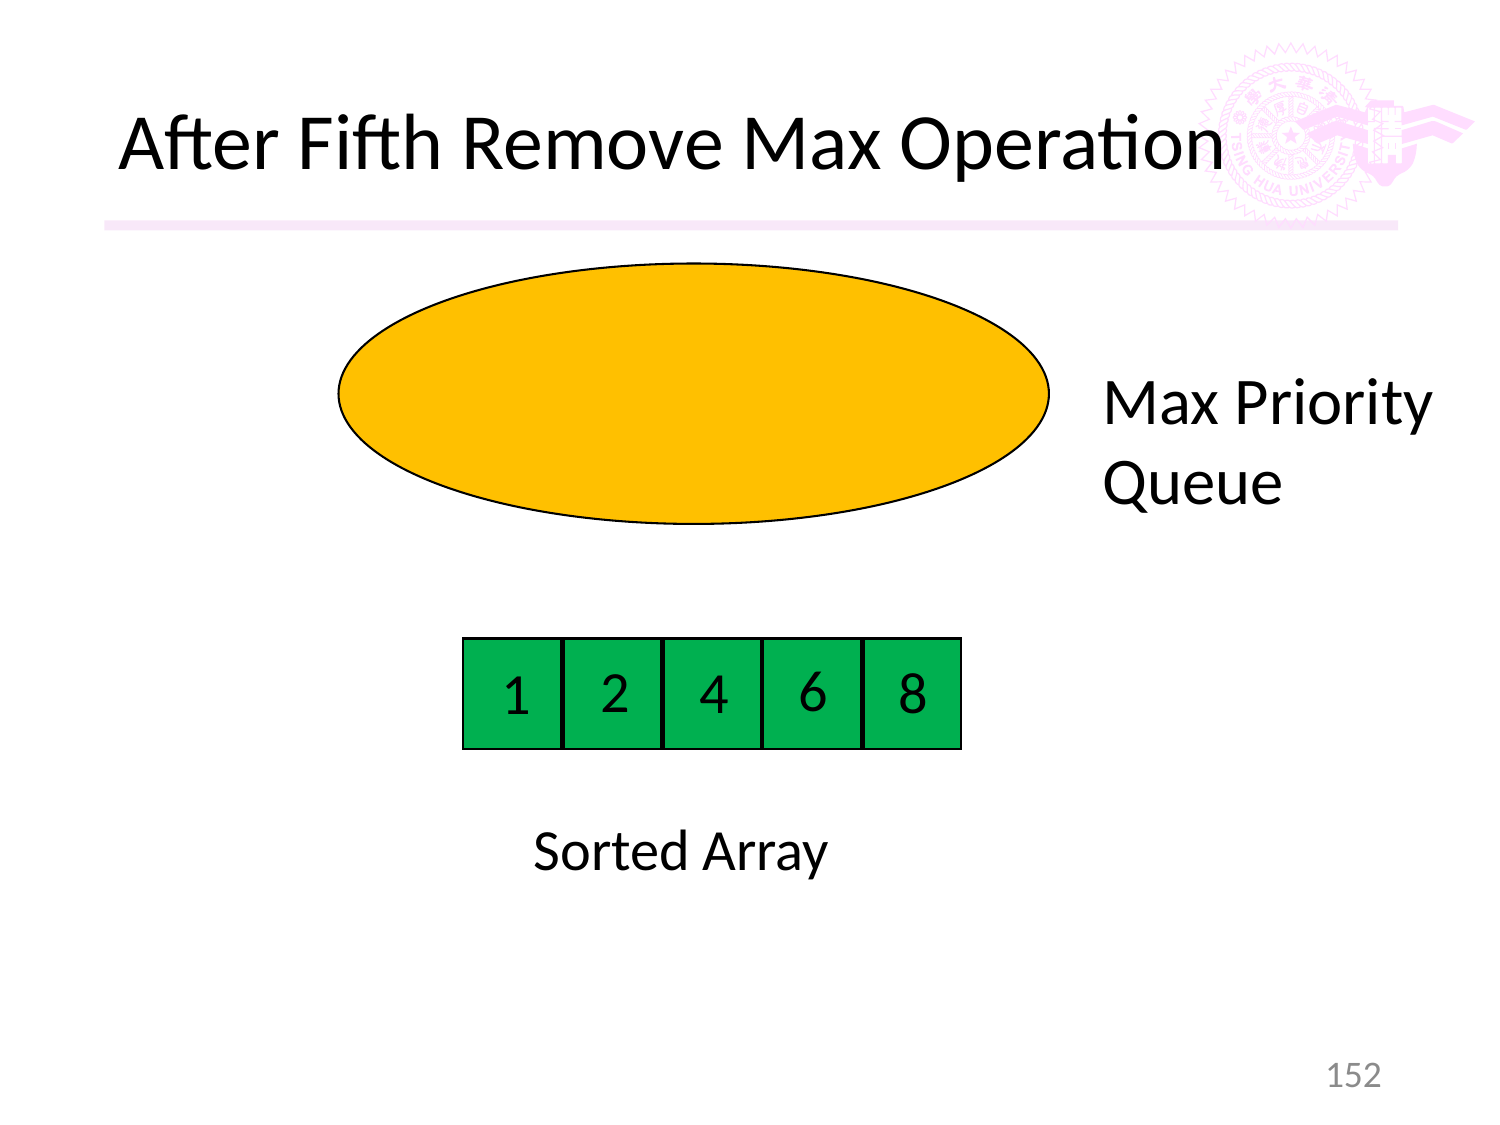

# After Fifth Remove Max Operation

Max Priority Queue

6
2
8
4
1
Sorted Array
152